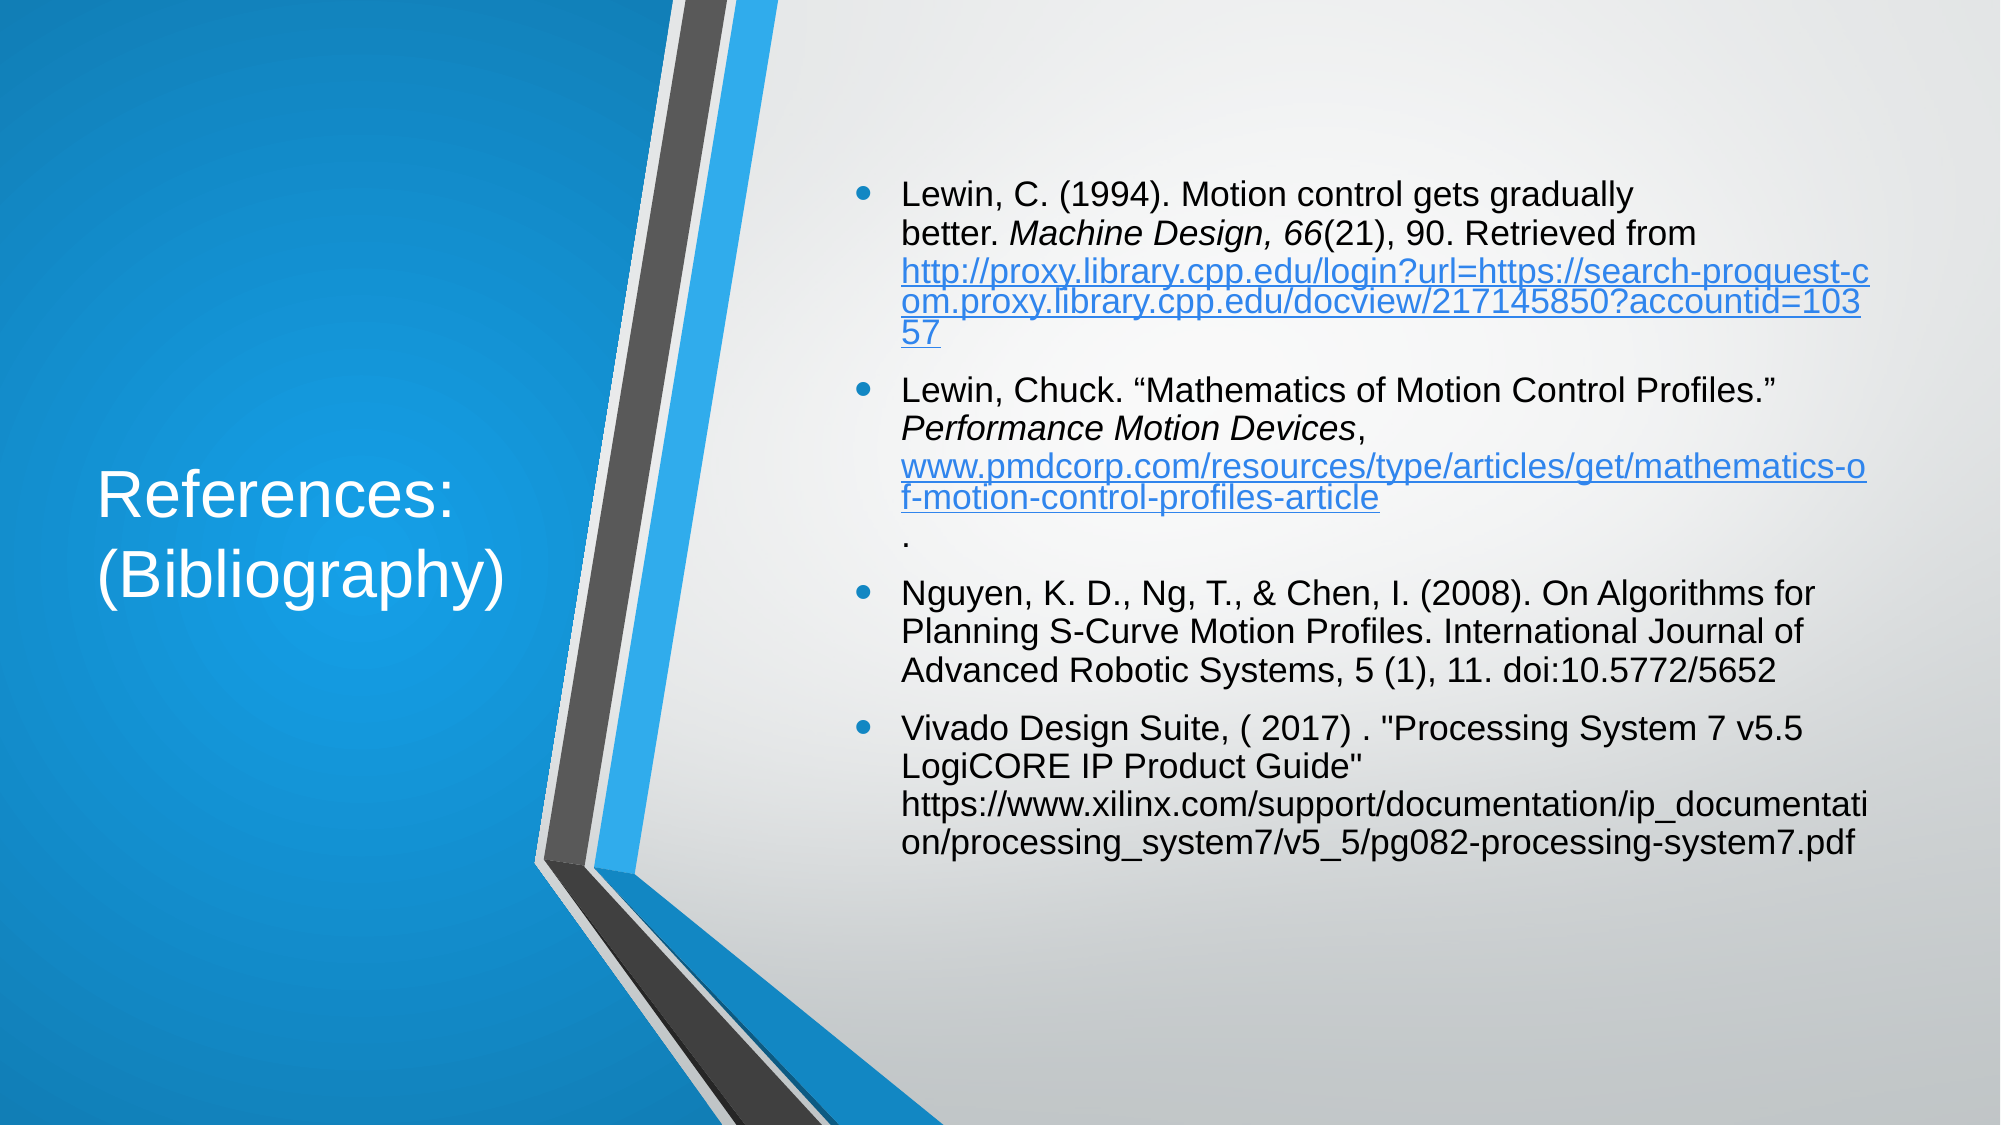

# References: (Bibliography)
Lewin, C. (1994). Motion control gets gradually better. Machine Design, 66(21), 90. Retrieved from http://proxy.library.cpp.edu/login?url=https://search-proquest-com.proxy.library.cpp.edu/docview/217145850?accountid=10357
Lewin, Chuck. “Mathematics of Motion Control Profiles.” Performance Motion Devices, www.pmdcorp.com/resources/type/articles/get/mathematics-of-motion-control-profiles-article.
Nguyen, K. D., Ng, T., & Chen, I. (2008). On Algorithms for Planning S-Curve Motion Profiles. International Journal of Advanced Robotic Systems, 5 (1), 11. doi:10.5772/5652
Vivado Design Suite, ( 2017) . "Processing System 7 v5.5  LogiCORE IP Product Guide" https://www.xilinx.com/support/documentation/ip_documentation/processing_system7/v5_5/pg082-processing-system7.pdf